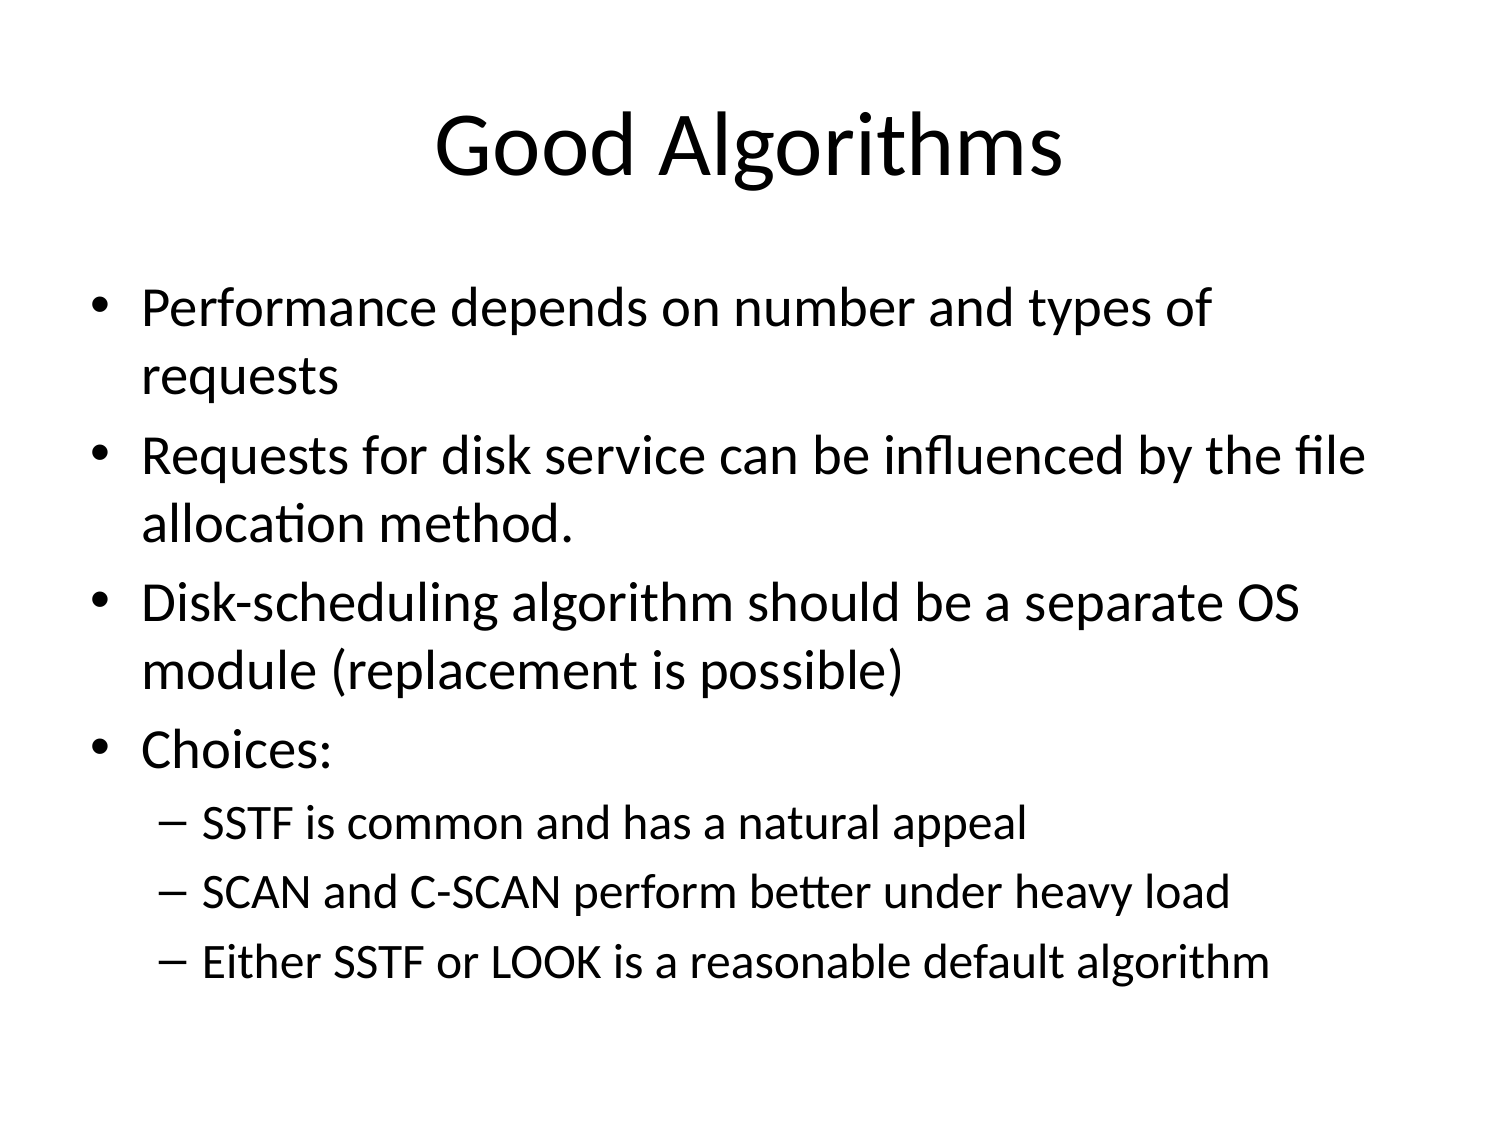

# Good Algorithms
Performance depends on number and types of requests
Requests for disk service can be influenced by the file allocation method.
Disk-scheduling algorithm should be a separate OS module (replacement is possible)
Choices:
SSTF is common and has a natural appeal
SCAN and C-SCAN perform better under heavy load
Either SSTF or LOOK is a reasonable default algorithm